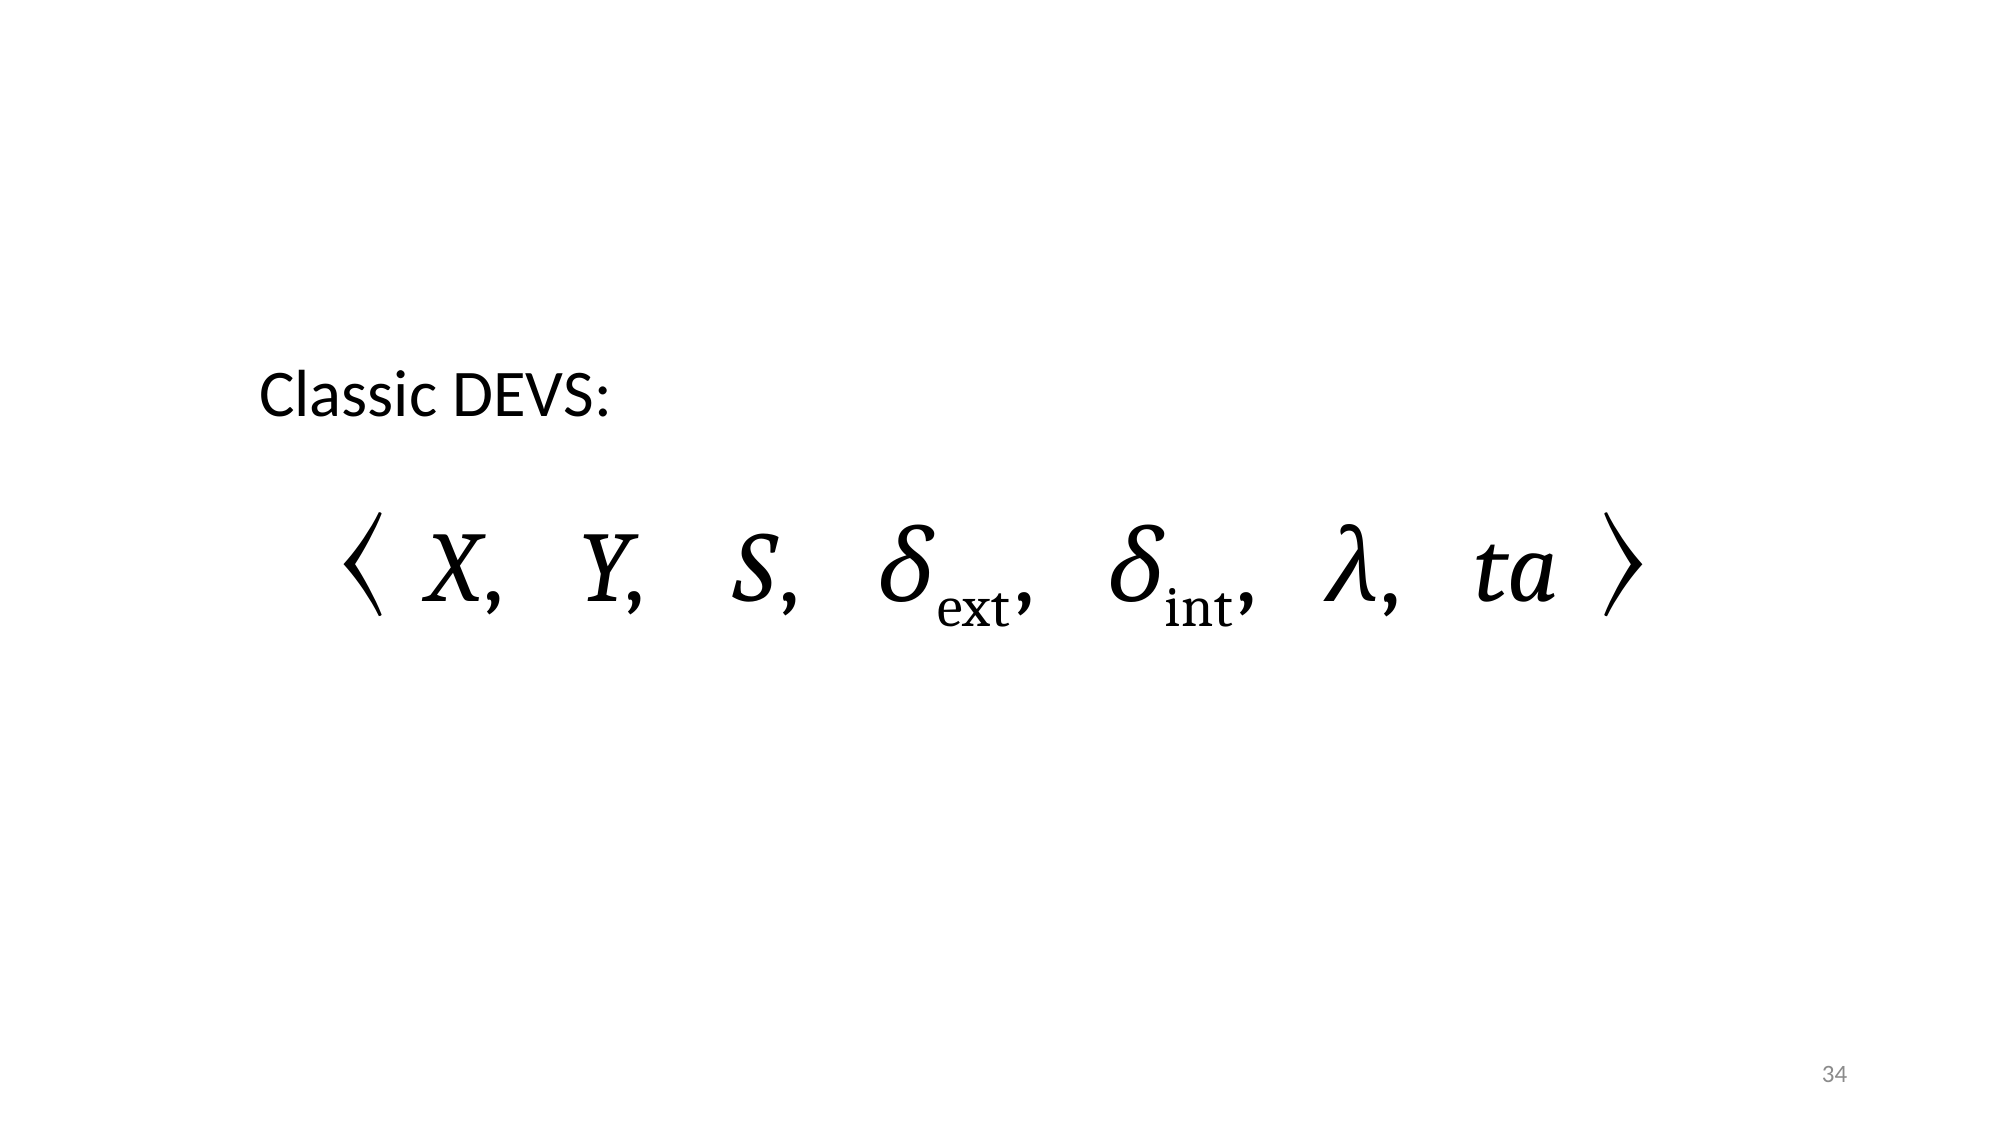

Classic DEVS:
〈
〉
,
,
δint
λ
ta
X
Y
S
δext
,
,
,
,
34